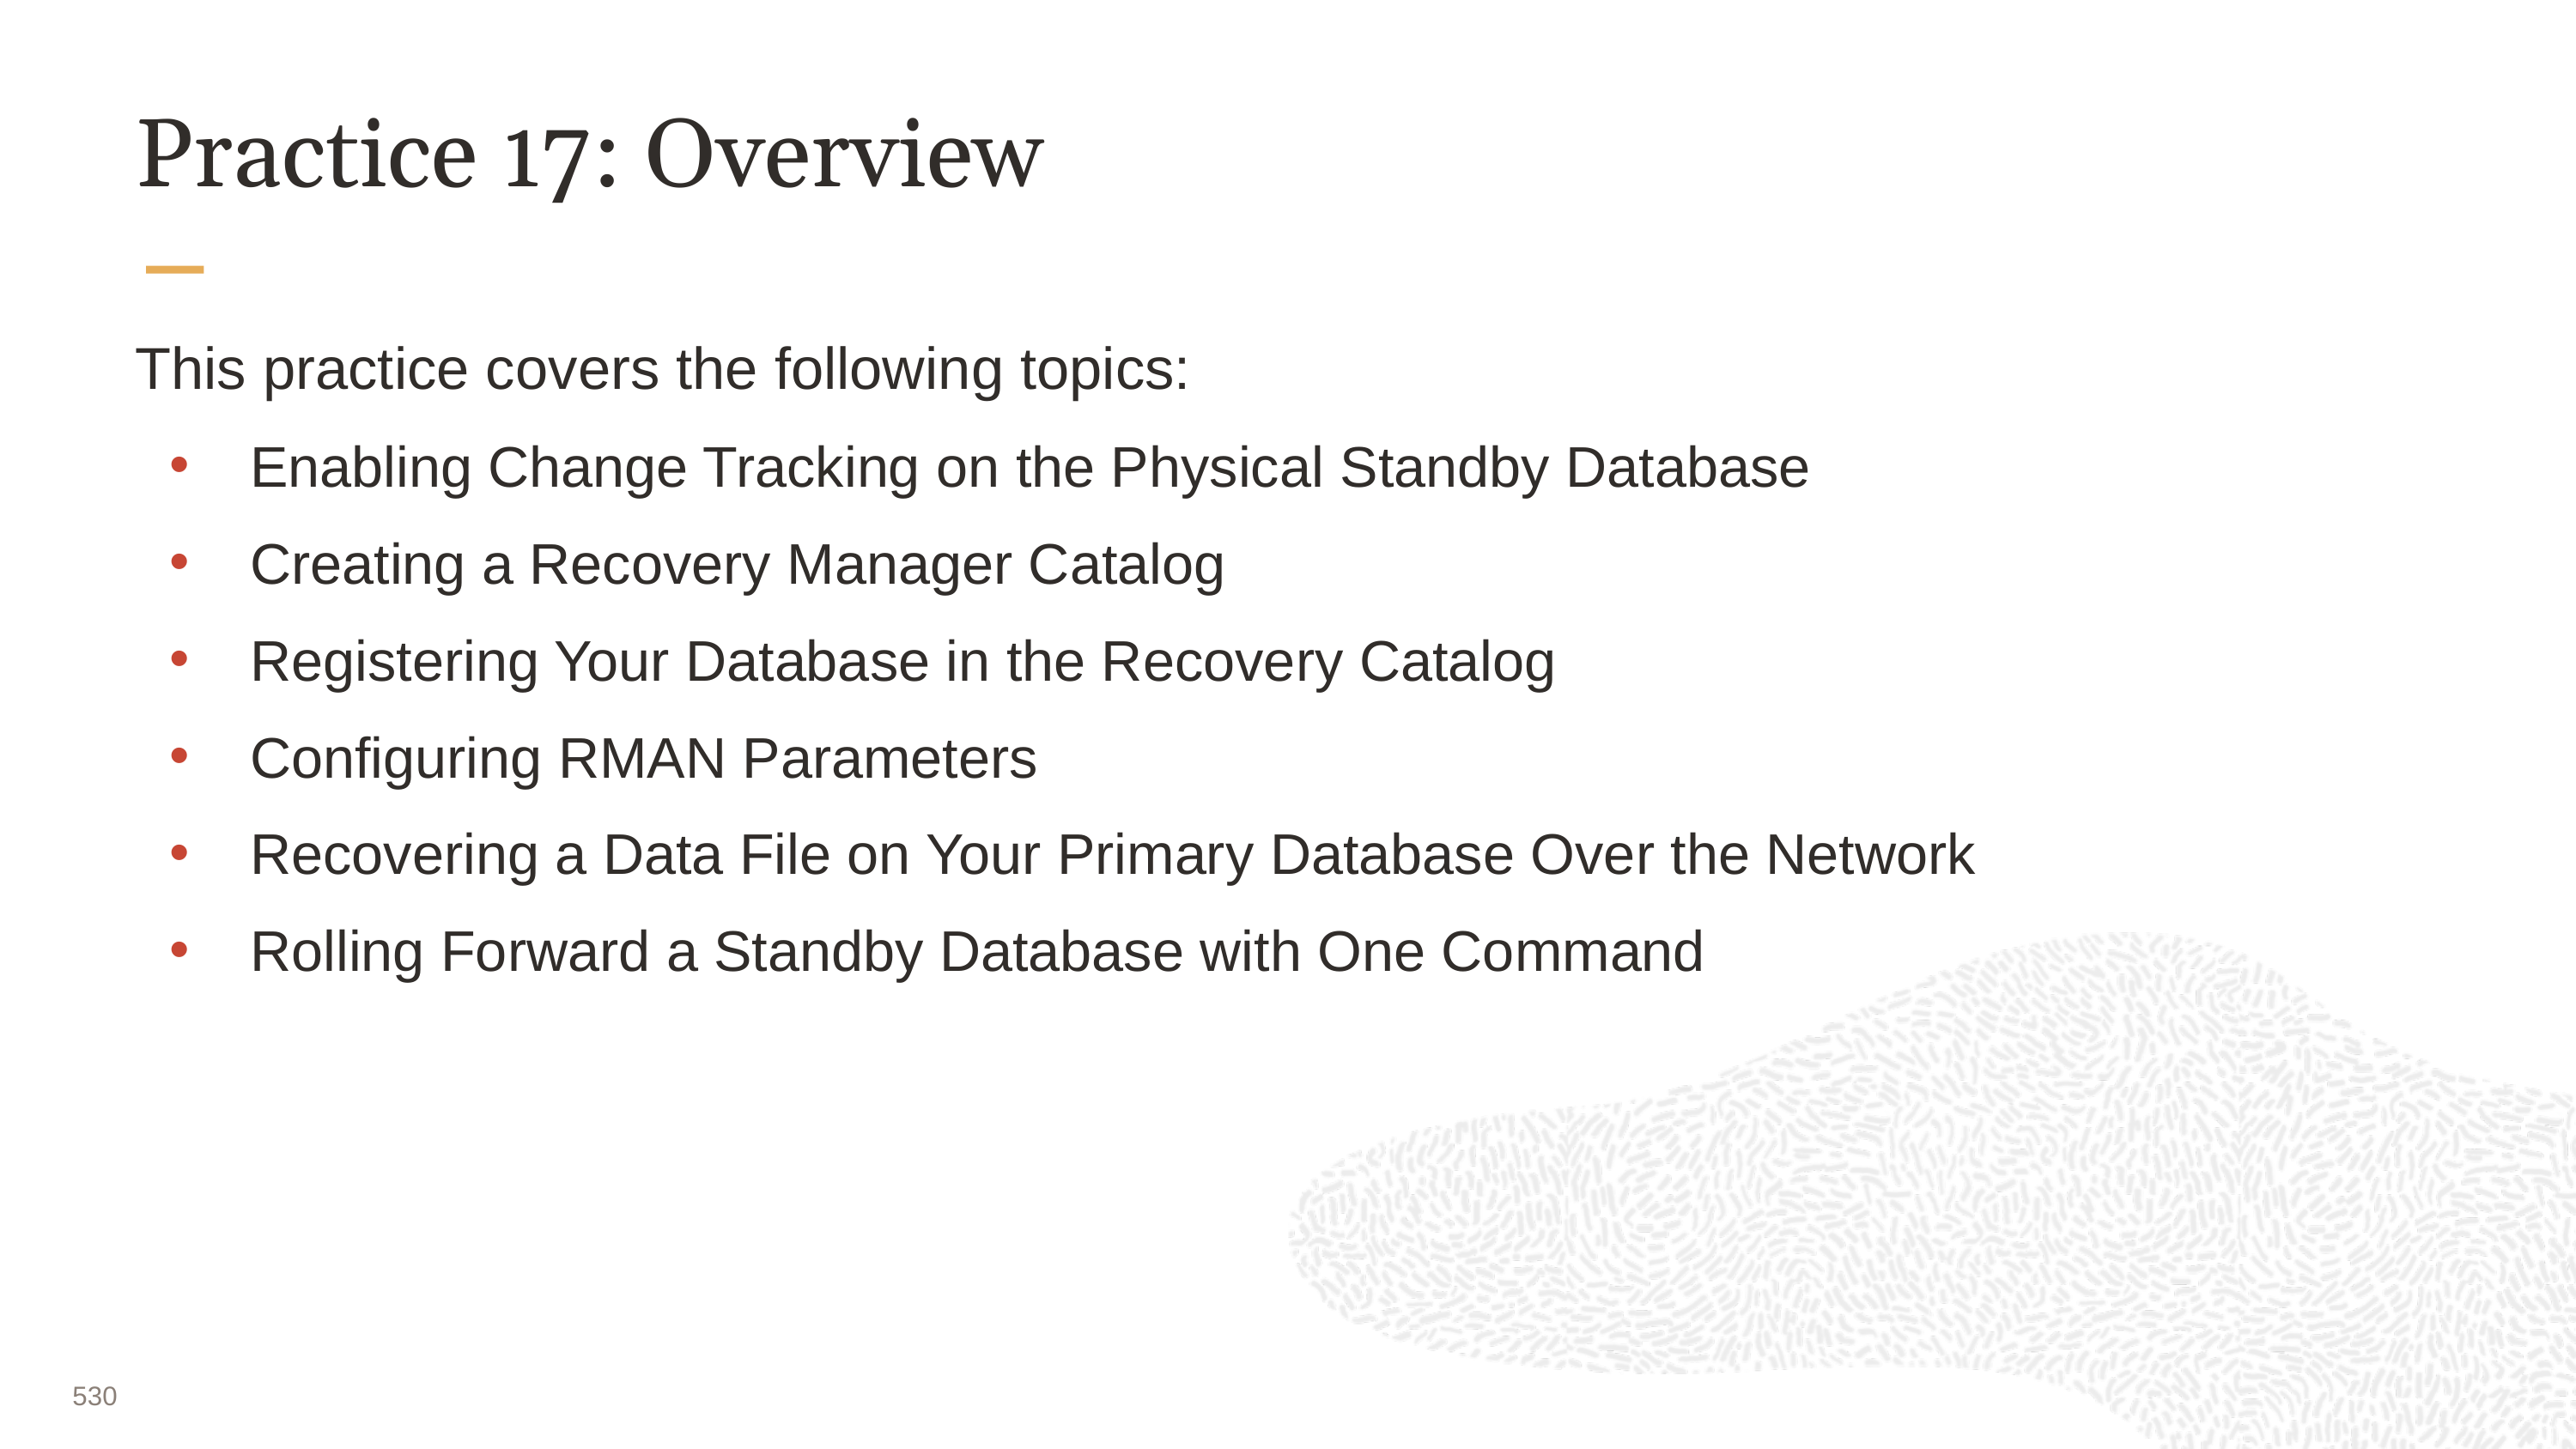

# Practice 17: Overview
This practice covers the following topics:
Enabling Change Tracking on the Physical Standby Database
Creating a Recovery Manager Catalog
Registering Your Database in the Recovery Catalog
Configuring RMAN Parameters
Recovering a Data File on Your Primary Database Over the Network
Rolling Forward a Standby Database with One Command